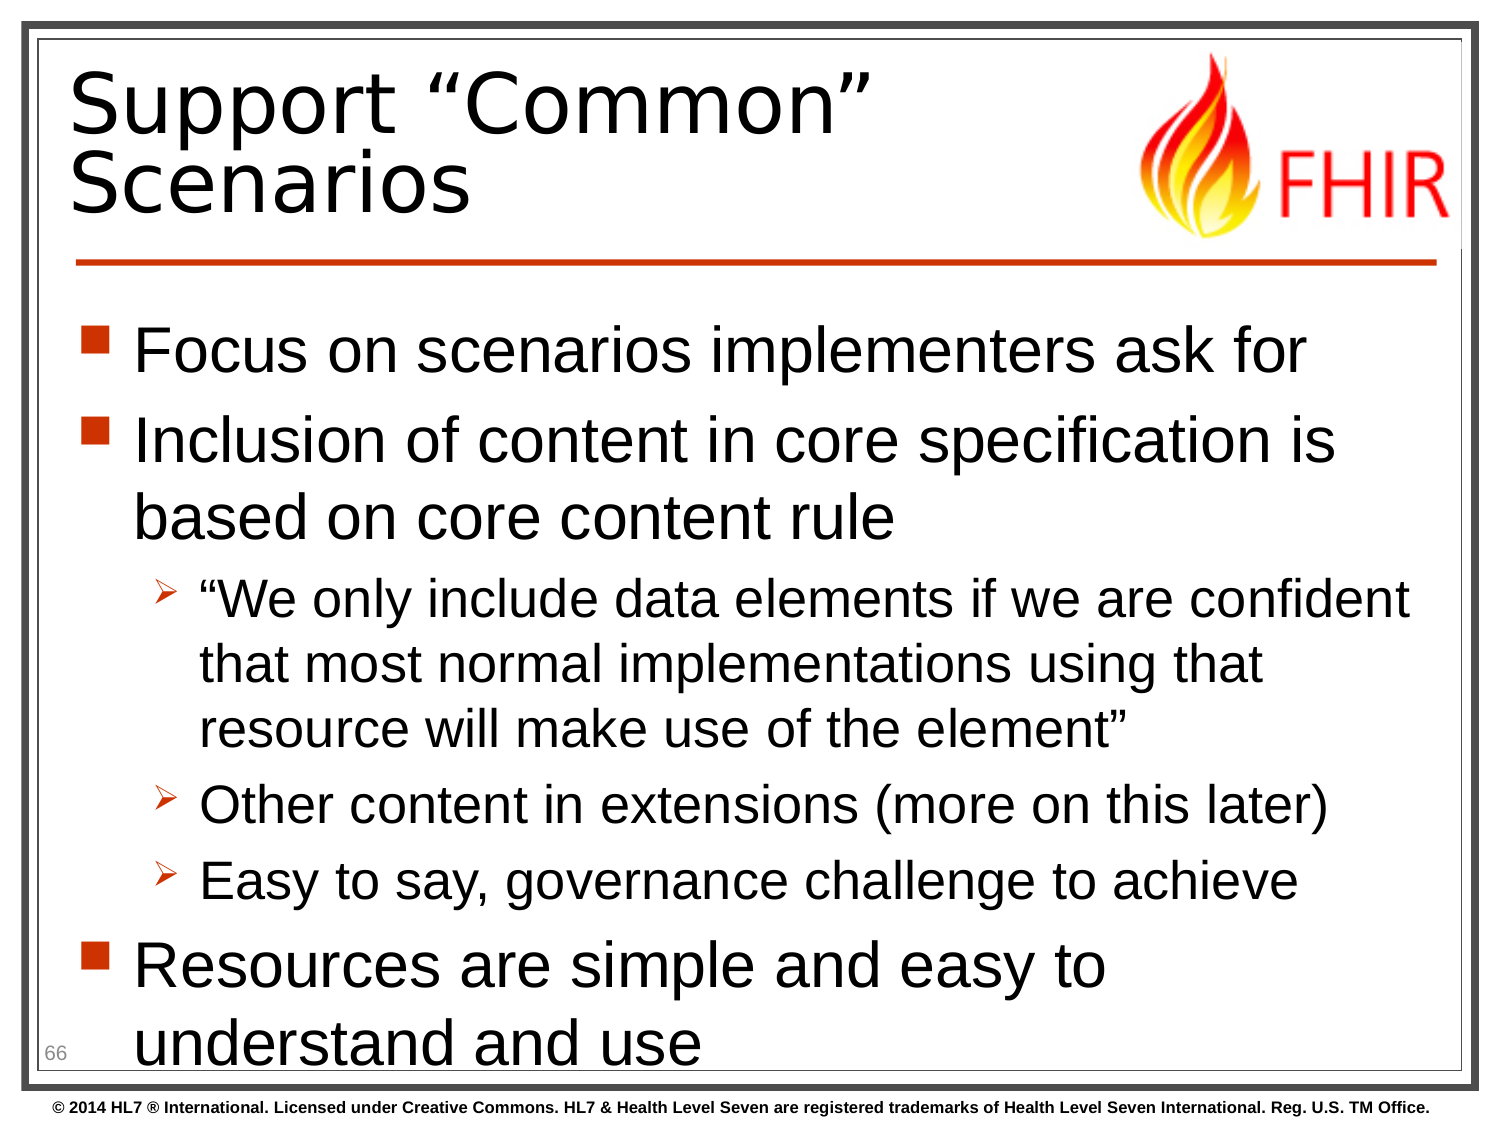

# Support “Common” Scenarios
Focus on scenarios implementers ask for
Inclusion of content in core specification is based on core content rule
“We only include data elements if we are confident that most normal implementations using that resource will make use of the element”
Other content in extensions (more on this later)
Easy to say, governance challenge to achieve
Resources are simple and easy to understand and use

66